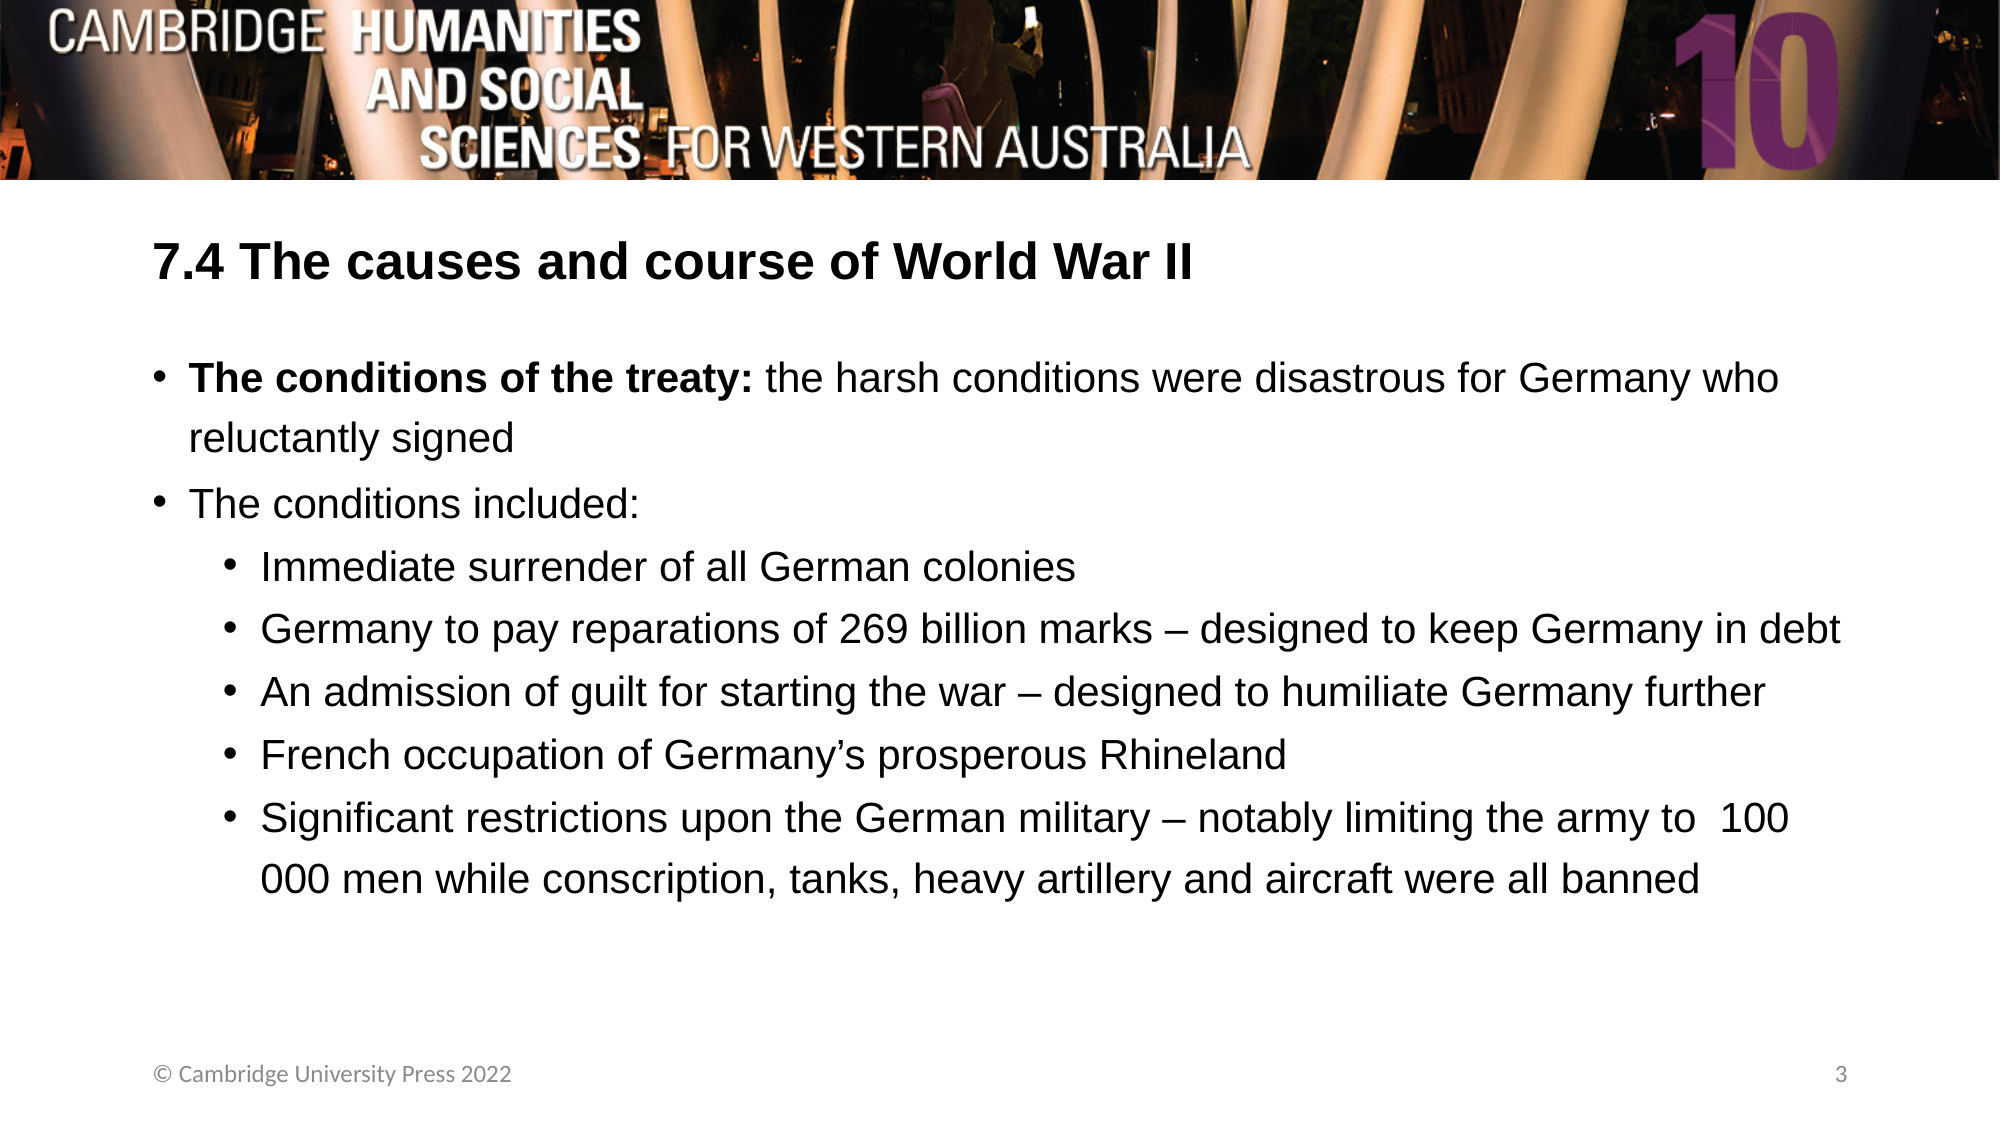

# 7.4 The causes and course of World War II
The conditions of the treaty: the harsh conditions were disastrous for Germany who reluctantly signed
The conditions included:
Immediate surrender of all German colonies
Germany to pay reparations of 269 billion marks – designed to keep Germany in debt
An admission of guilt for starting the war – designed to humiliate Germany further
French occupation of Germany’s prosperous Rhineland
Significant restrictions upon the German military – notably limiting the army to  100 000 men while conscription, tanks, heavy artillery and aircraft were all banned

© Cambridge University Press 2022
3